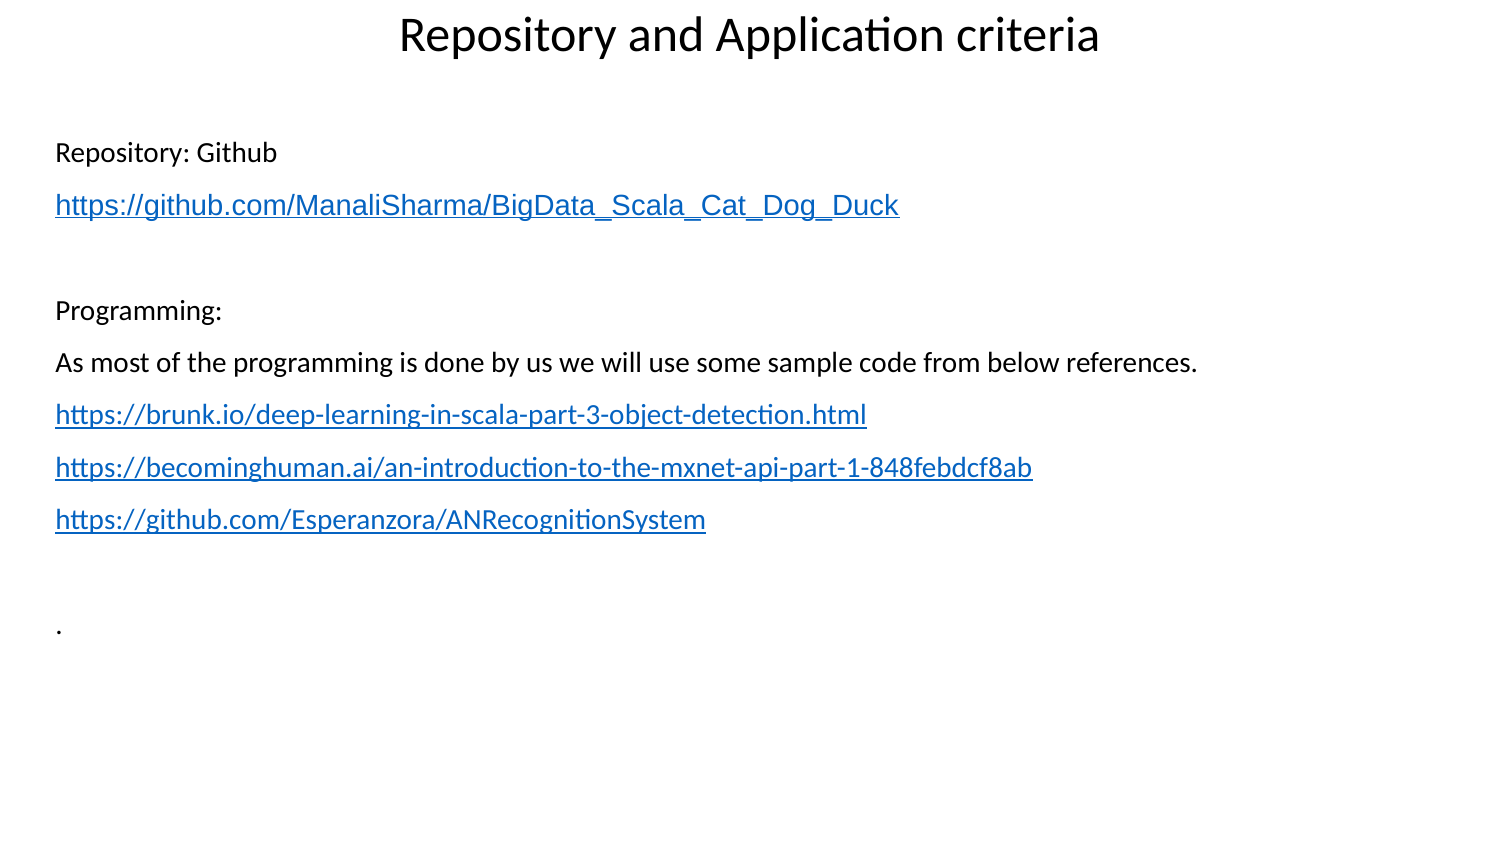

Repository and Application criteria

Repository: Github
https://github.com/ManaliSharma/BigData_Scala_Cat_Dog_Duck

Programming:
As most of the programming is done by us we will use some sample code from below references.
https://brunk.io/deep-learning-in-scala-part-3-object-detection.html
https://becominghuman.ai/an-introduction-to-the-mxnet-api-part-1-848febdcf8ab
https://github.com/Esperanzora/ANRecognitionSystem

.